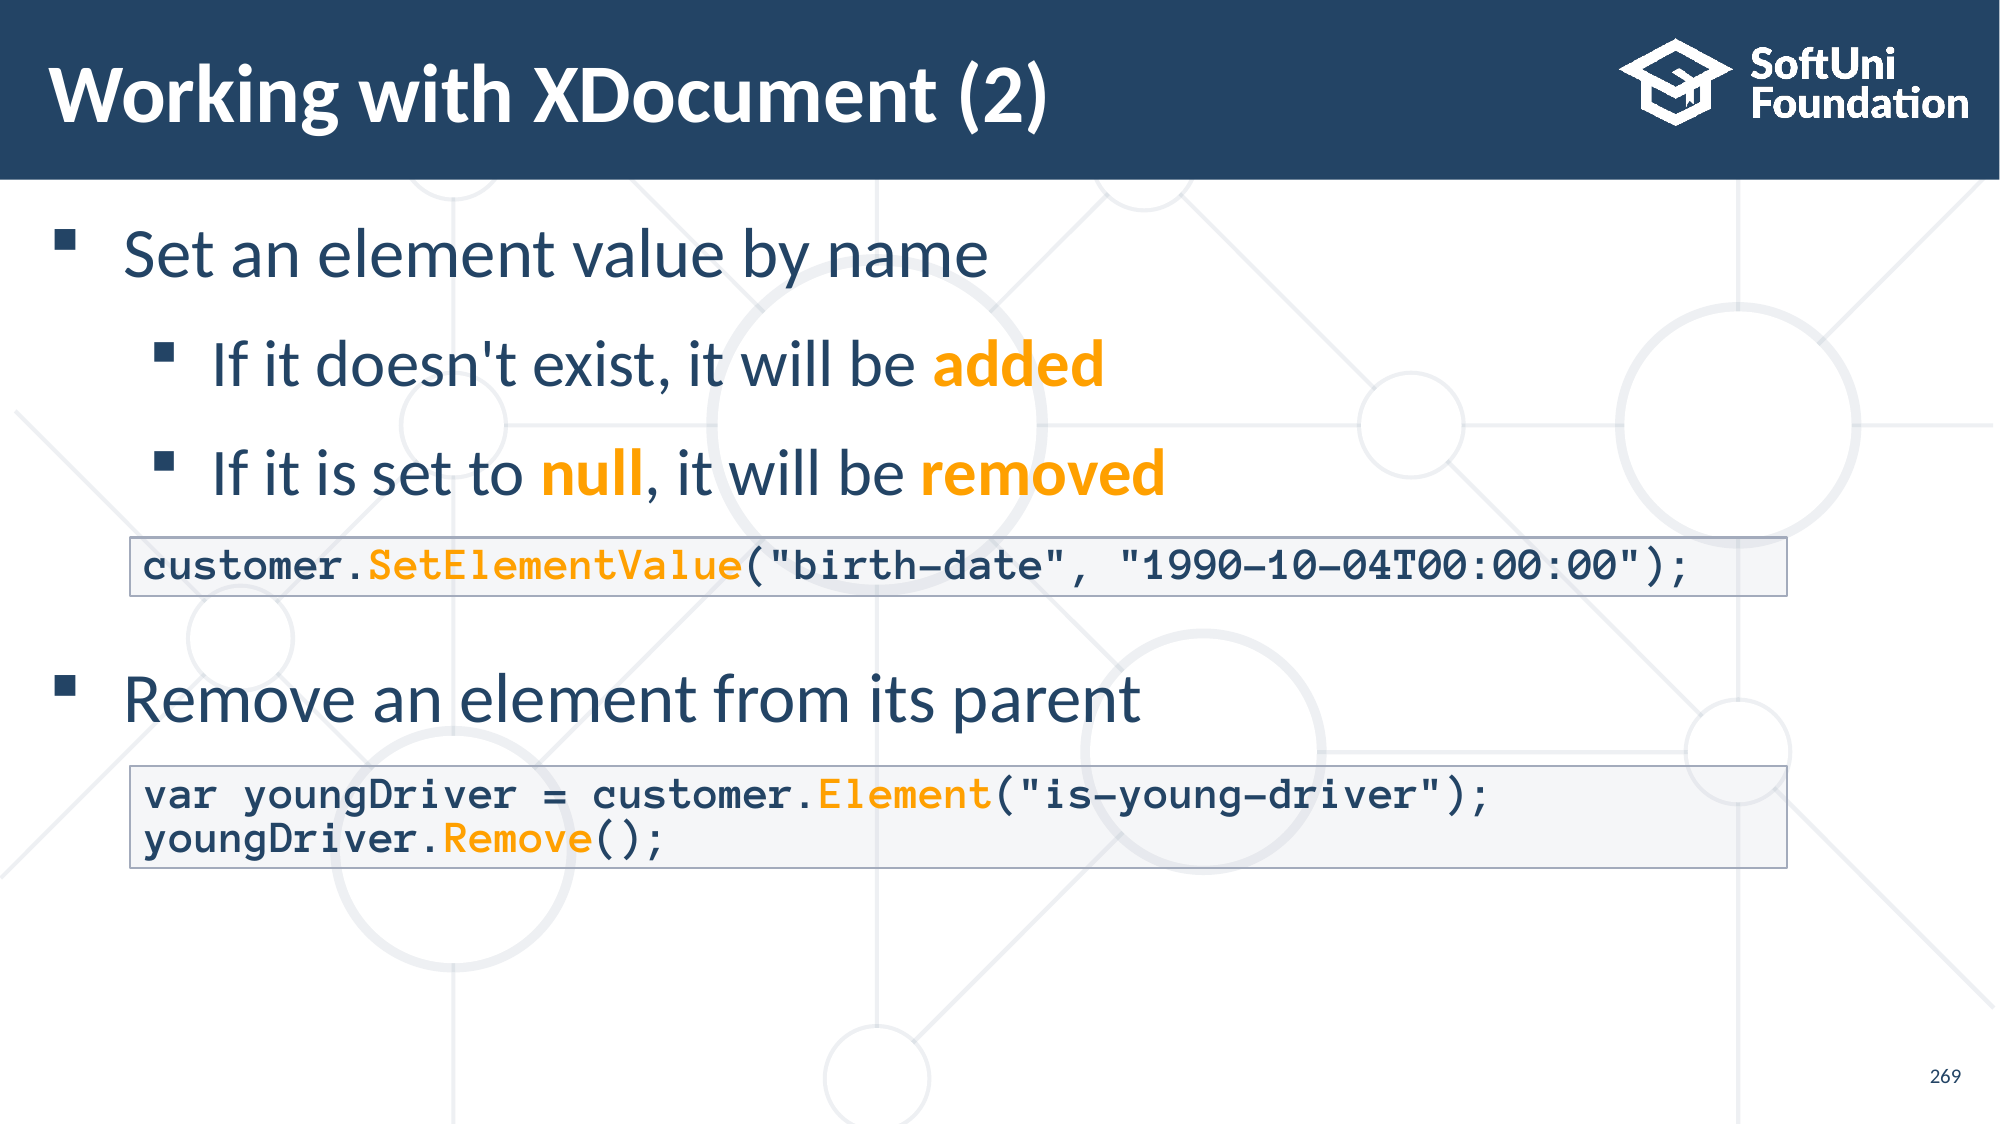

# Working with XDocument (2)
Set an element value by name
If it doesn't exist, it will be added
If it is set to null, it will be removed

Remove an element from its parent
customer.SetElementValue("birth-date", "1990-10-04T00:00:00");
var youngDriver = customer.Element("is-young-driver");
youngDriver.Remove();
269